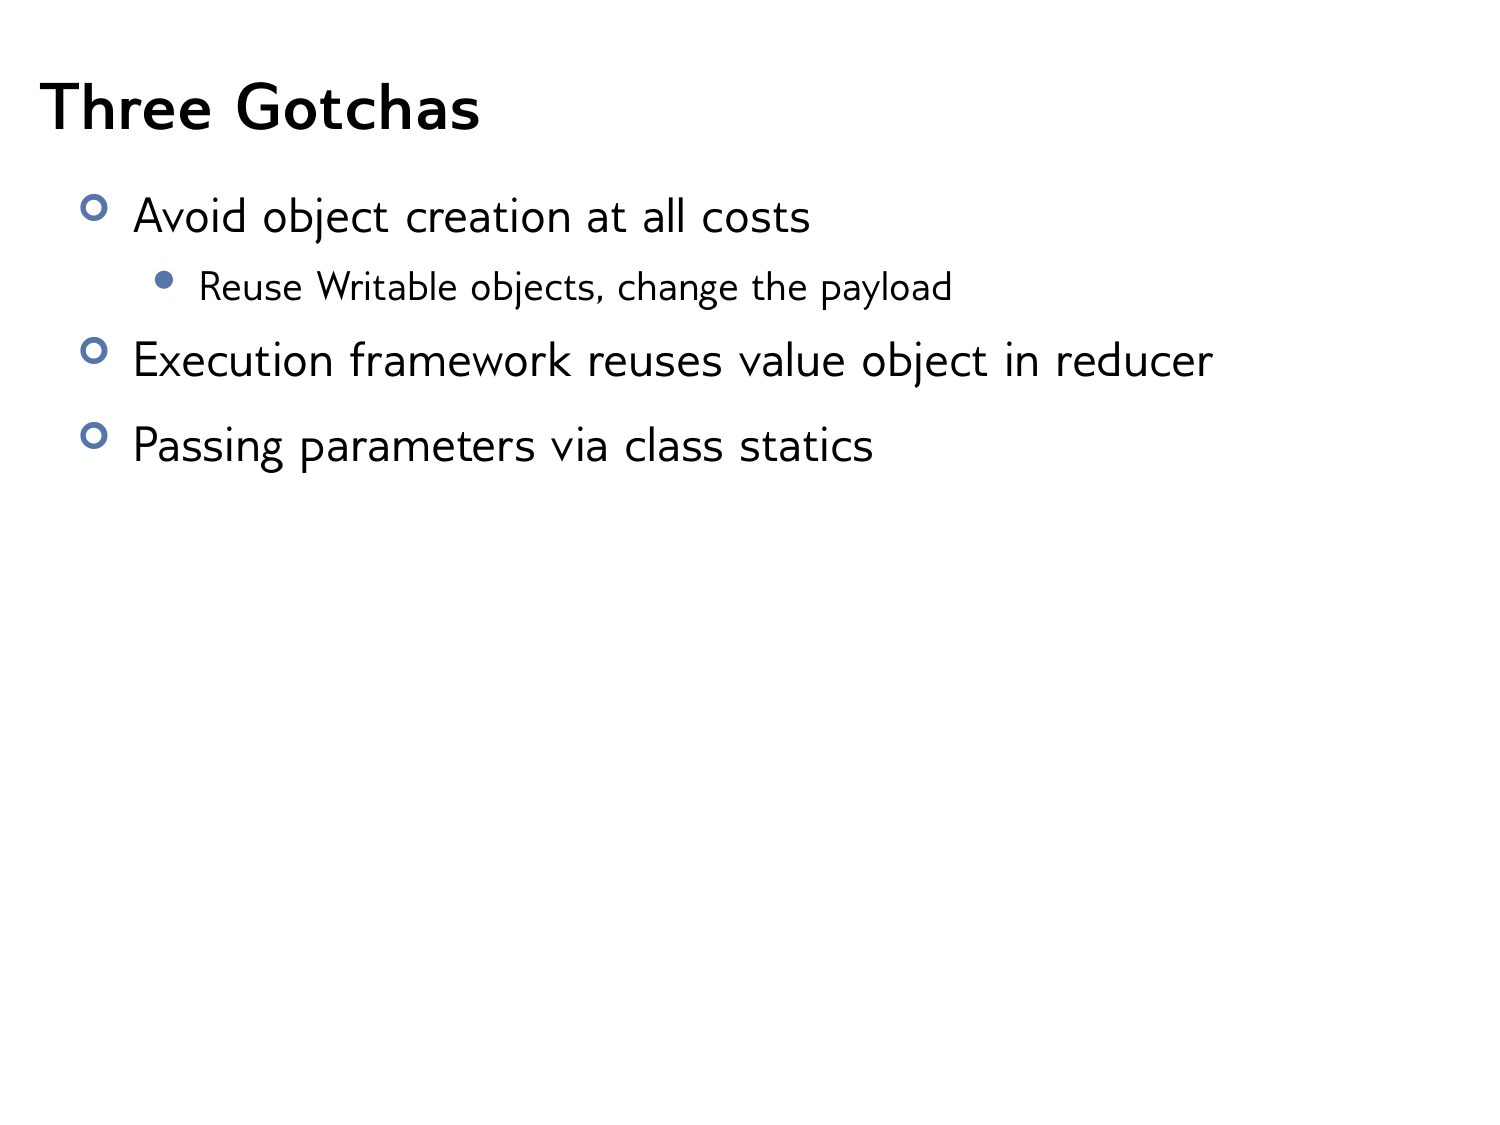

# Three Gotchas
Avoid object creation at all costs
Reuse Writable objects, change the payload
Execution framework reuses value object in reducer
Passing parameters via class statics